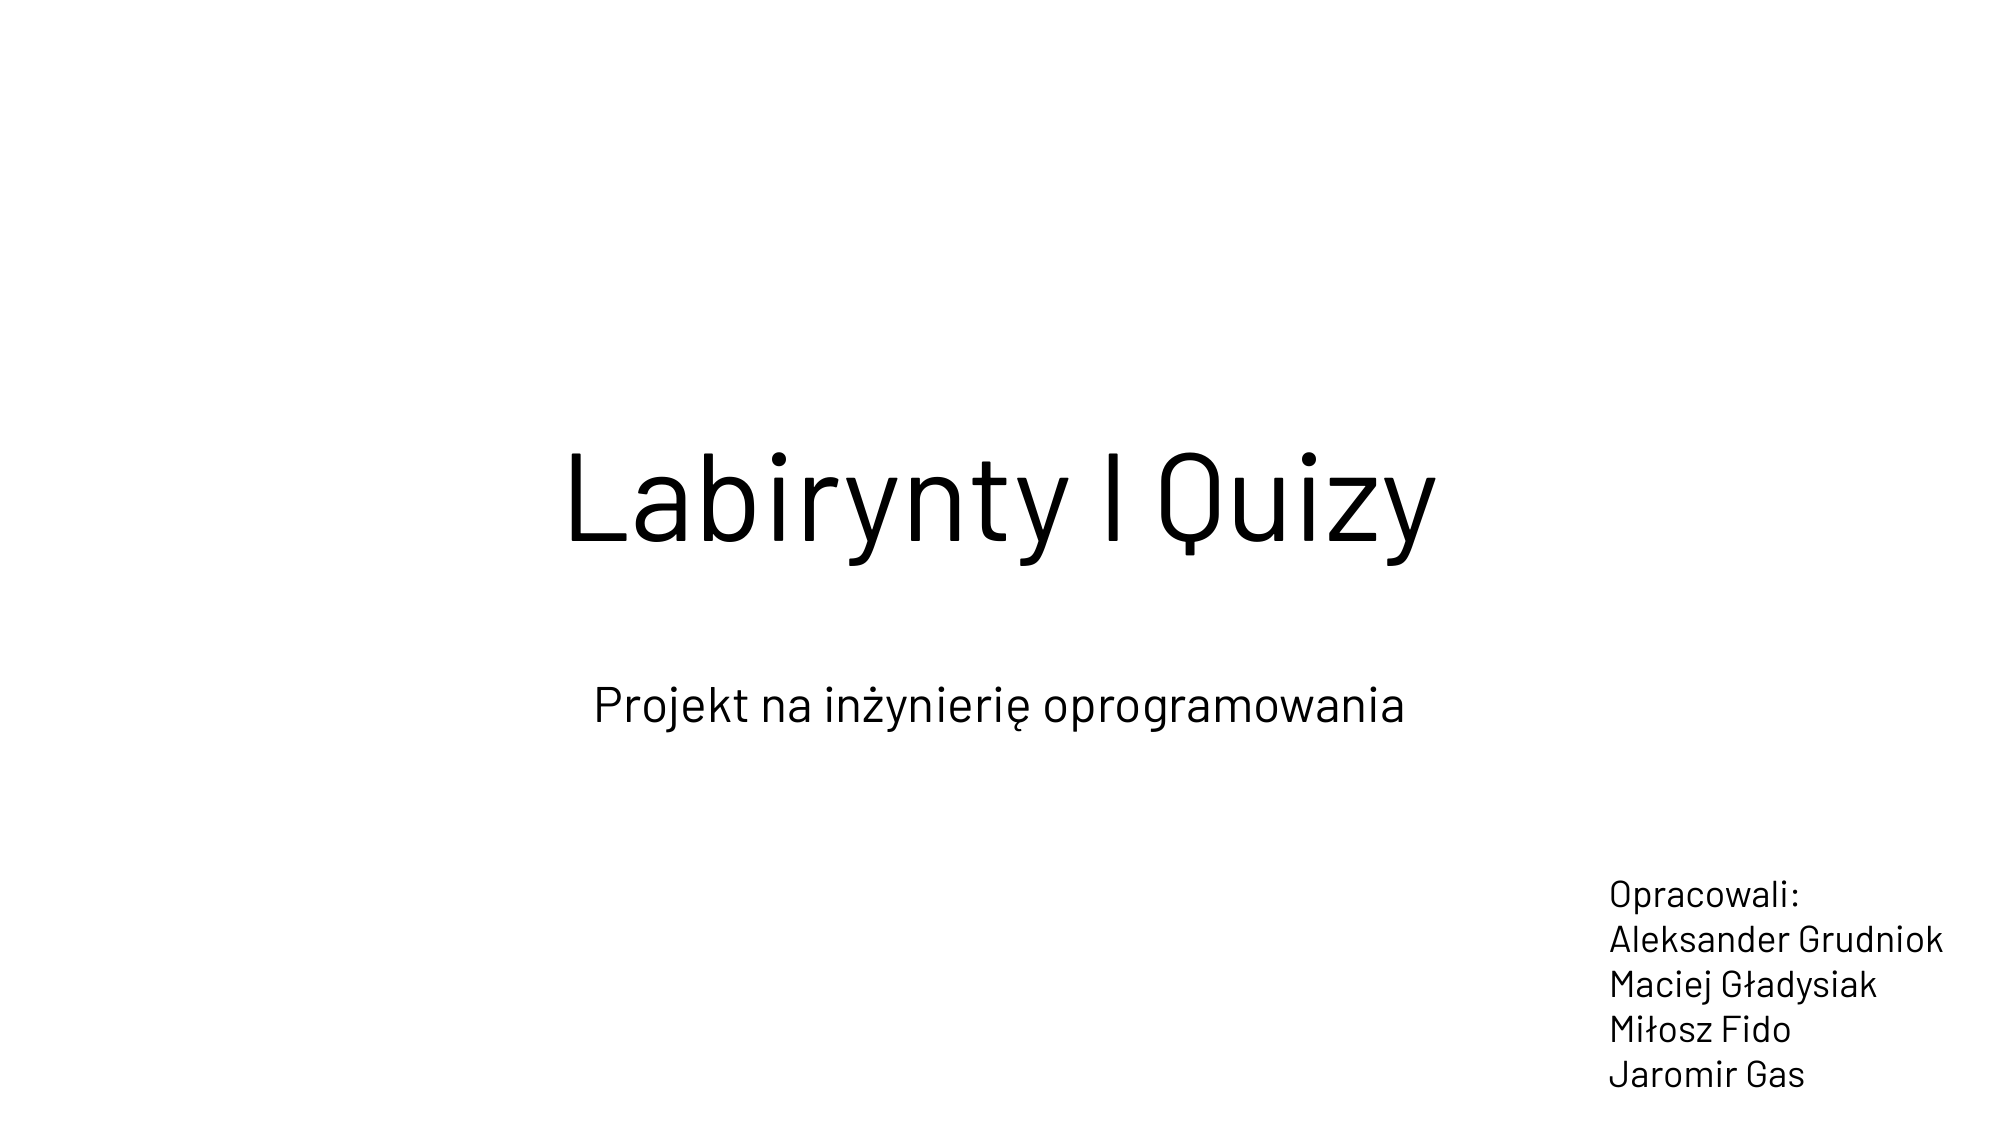

# Labirynty I Quizy

Projekt na inżynierię oprogramowania
Opracowali:
Aleksander Grudniok
Maciej Gładysiak
Miłosz Fido
Jaromir Gas